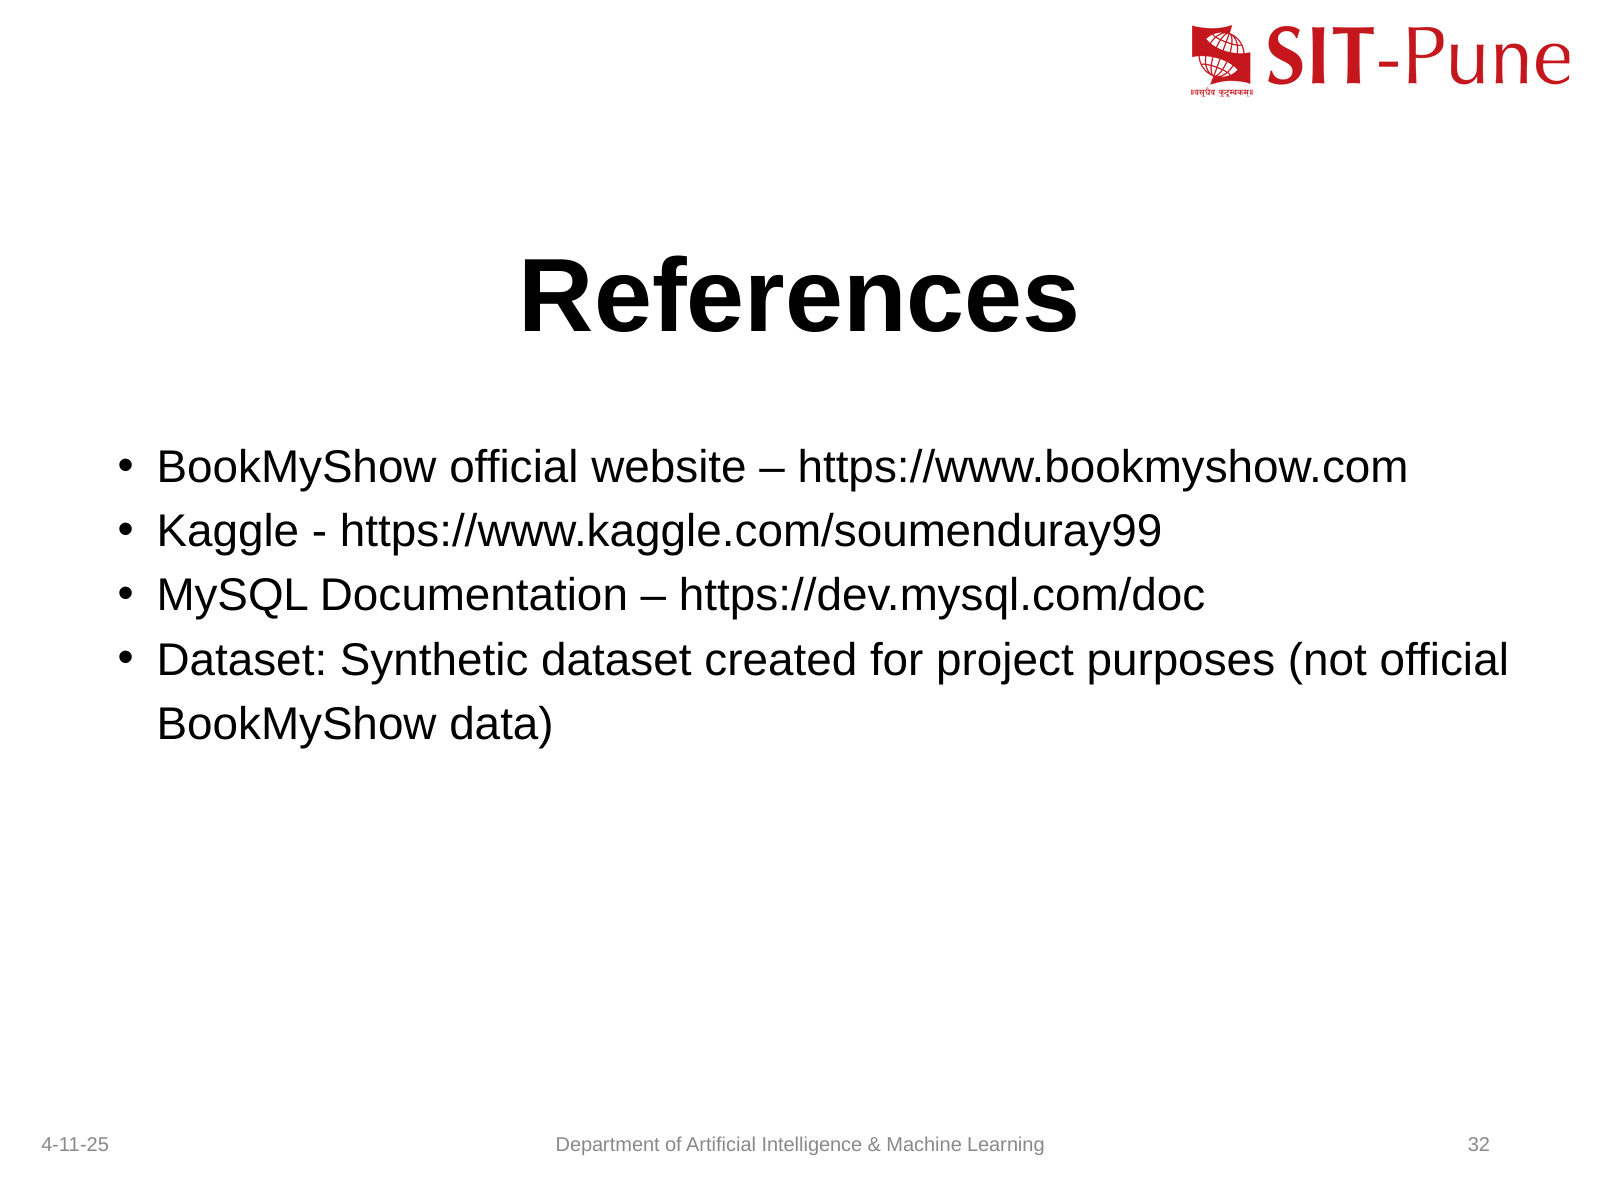

References
BookMyShow official website – https://www.bookmyshow.com
Kaggle - https://www.kaggle.com/soumenduray99
MySQL Documentation – https://dev.mysql.com/doc
Dataset: Synthetic dataset created for project purposes (not official BookMyShow data)

4-11-25

Department of Artificial Intelligence & Machine Learning

32